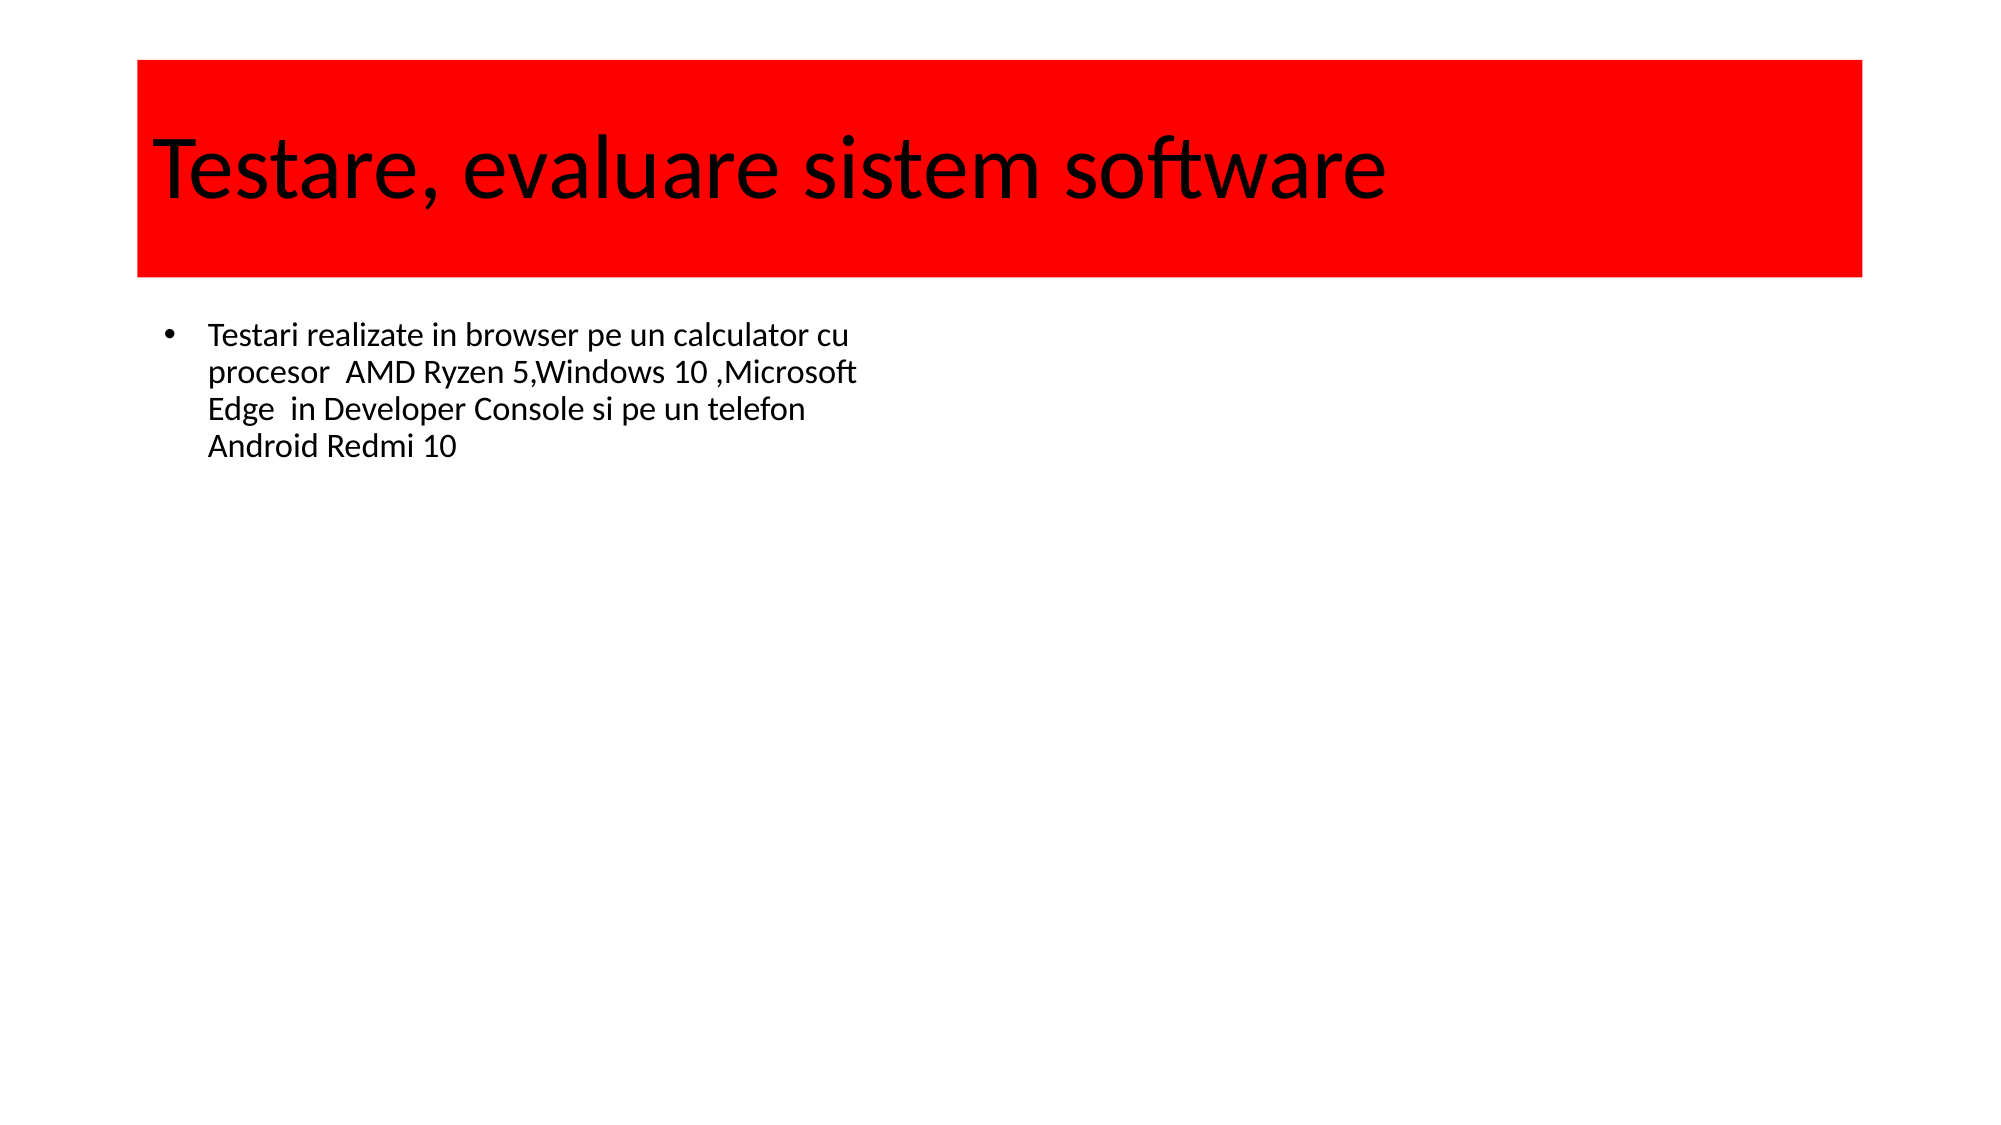

# Testare, evaluare sistem software
Testari realizate in browser pe un calculator cu procesor  AMD Ryzen 5,Windows 10 ,Microsoft Edge  in Developer Console si pe un telefon Android Redmi 10